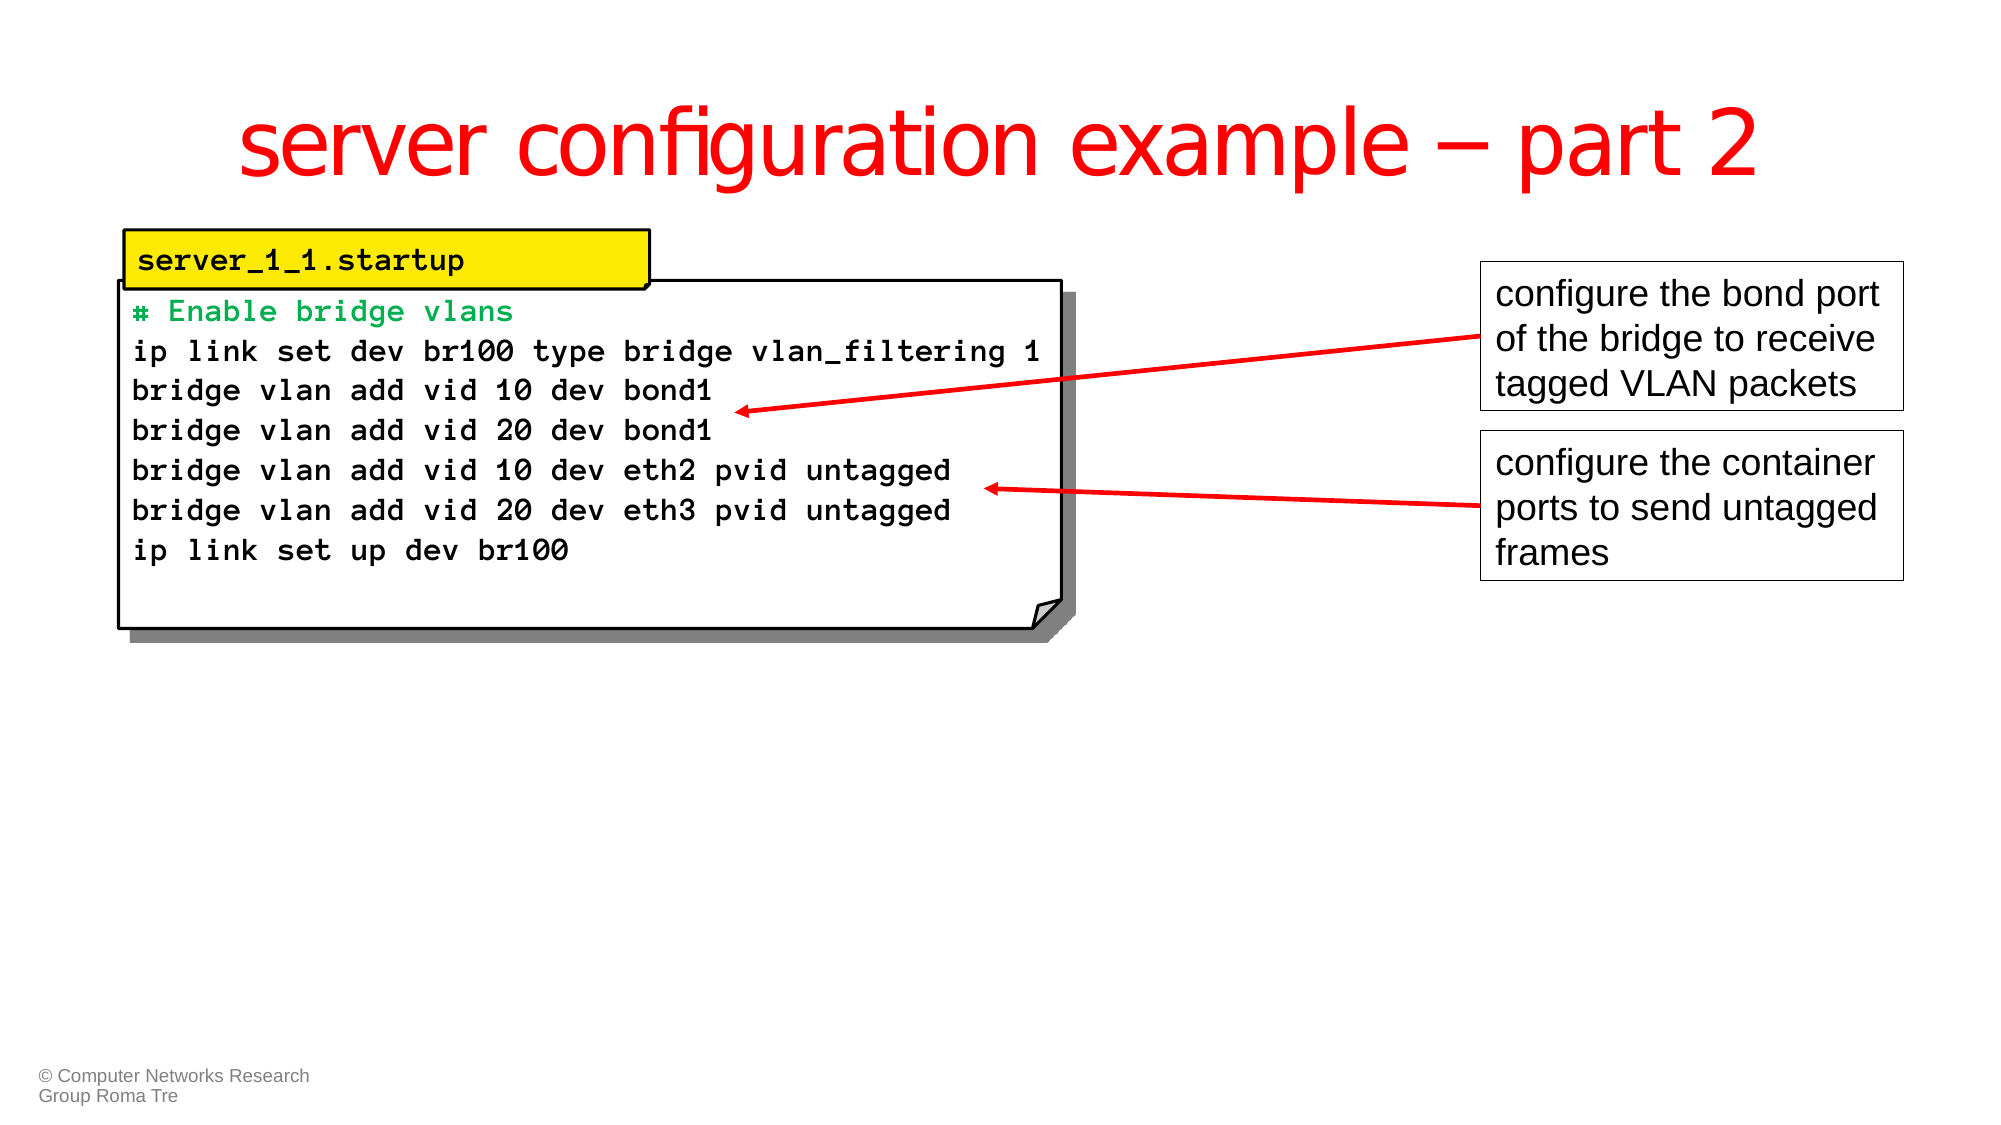

# server configuration example – part 2
server_1_1.startup
# Enable bridge vlans
ip link set dev br100 type bridge vlan_filtering 1
bridge vlan add vid 10 dev bond1
bridge vlan add vid 20 dev bond1
bridge vlan add vid 10 dev eth2 pvid untagged
bridge vlan add vid 20 dev eth3 pvid untagged
ip link set up dev br100
configure the bond port of the bridge to receive tagged VLAN packets
configure the container ports to send untagged frames